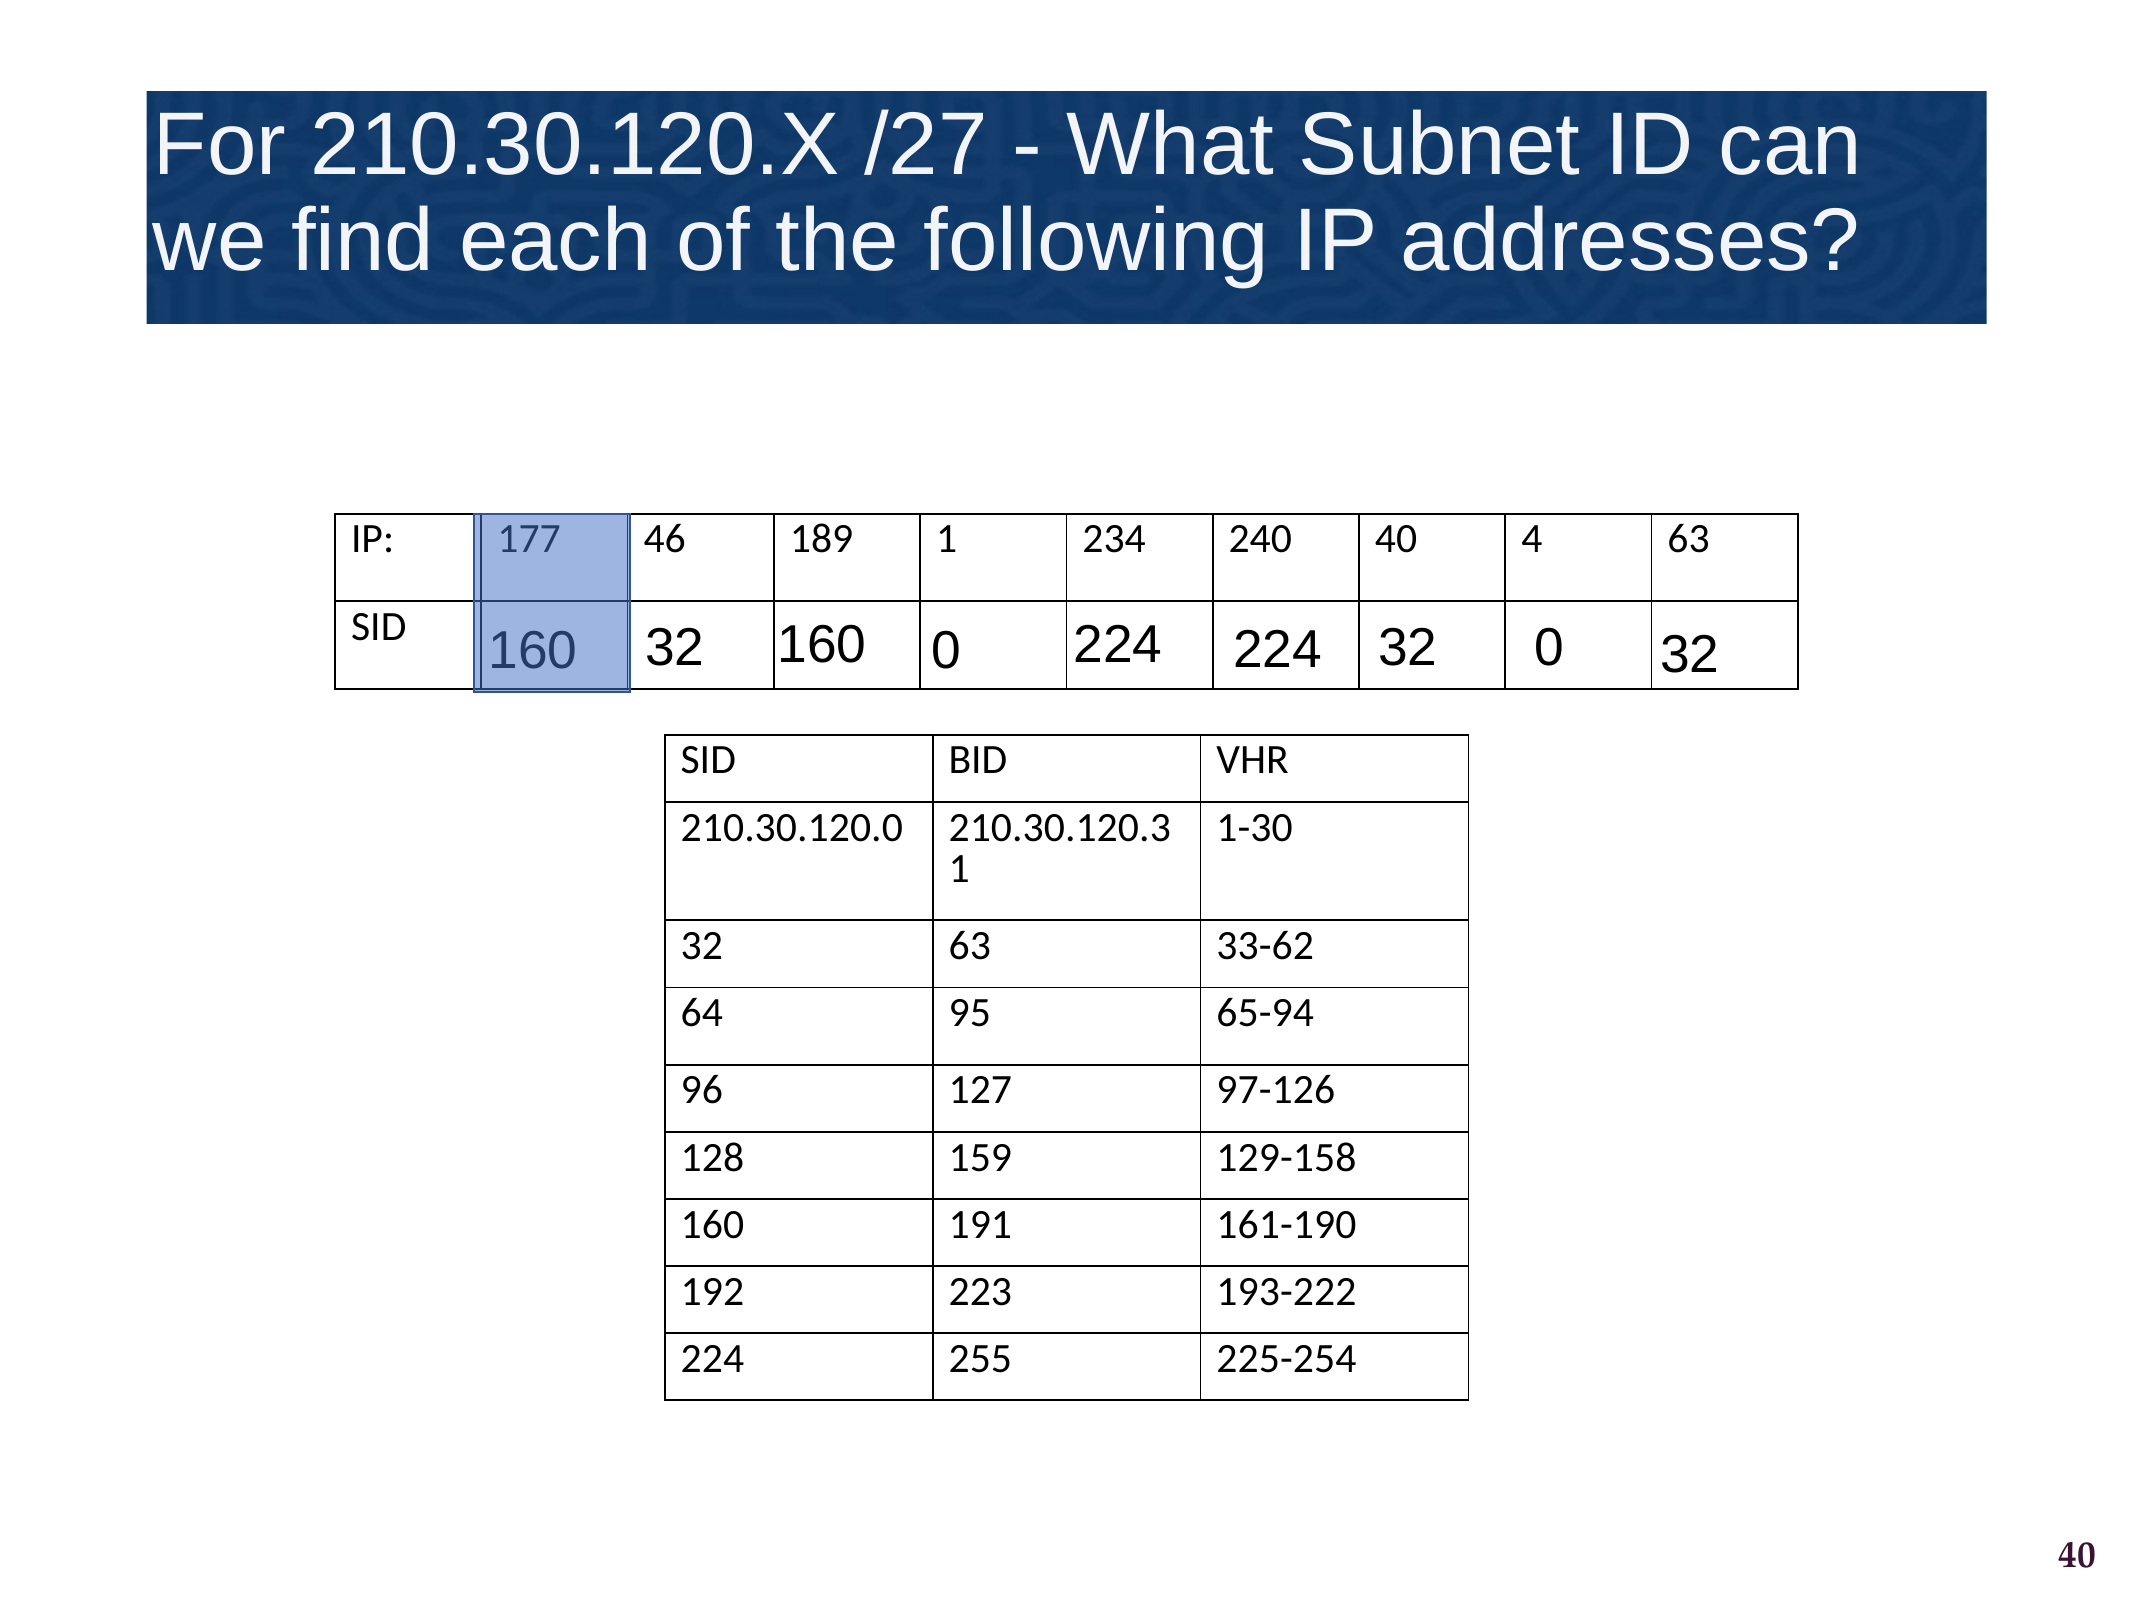

For 210.30.120.X /27 - What Subnet ID can we find each of the following IP addresses?
| IP: | 177 | 46 | 189 | 1 | 234 | 240 | 40 | 4 | 63 |
| --- | --- | --- | --- | --- | --- | --- | --- | --- | --- |
| SID |  |  |  |  |  |  |  |  |  |

160
224
32
0
32
224
0
160
32

| SID | BID | VHR |
| --- | --- | --- |
| 210.30.120.0 | 210.30.120.31 | 1-30 |
| 32 | 63 | 33-62 |
| 64 | 95 | 65-94 |
| 96 | 127 | 97-126 |
| 128 | 159 | 129-158 |
| 160 | 191 | 161-190 |
| 192 | 223 | 193-222 |
| 224 | 255 | 225-254 |
40